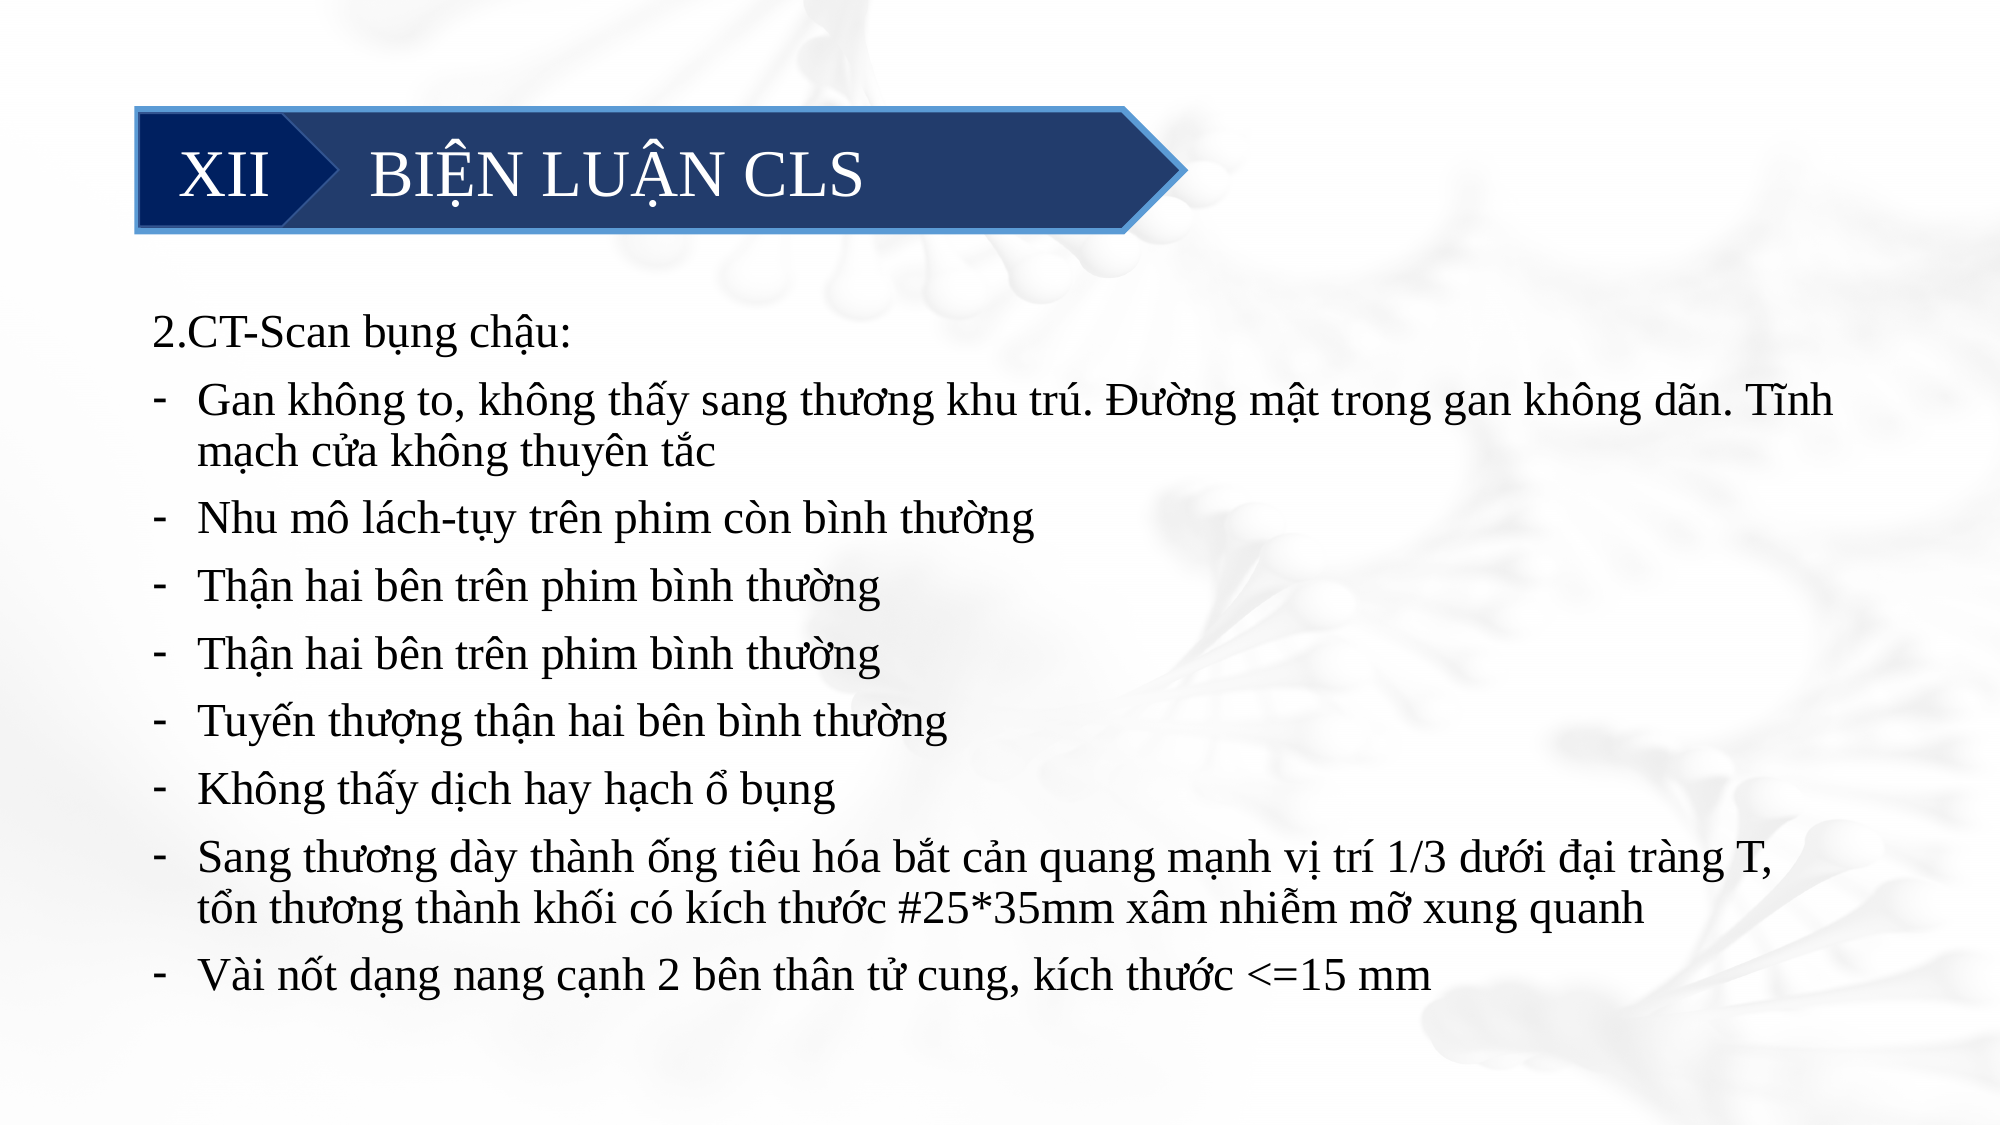

#
	    BIỆN LUẬN CLS
XII
2.CT-Scan bụng chậu:
Gan không to, không thấy sang thương khu trú. Đường mật trong gan không dãn. Tĩnh mạch cửa không thuyên tắc
Nhu mô lách-tụy trên phim còn bình thường
Thận hai bên trên phim bình thường
Thận hai bên trên phim bình thường
Tuyến thượng thận hai bên bình thường
Không thấy dịch hay hạch ổ bụng
Sang thương dày thành ống tiêu hóa bắt cản quang mạnh vị trí 1/3 dưới đại tràng T, tổn thương thành khối có kích thước #25*35mm xâm nhiễm mỡ xung quanh
Vài nốt dạng nang cạnh 2 bên thân tử cung, kích thước <=15 mm